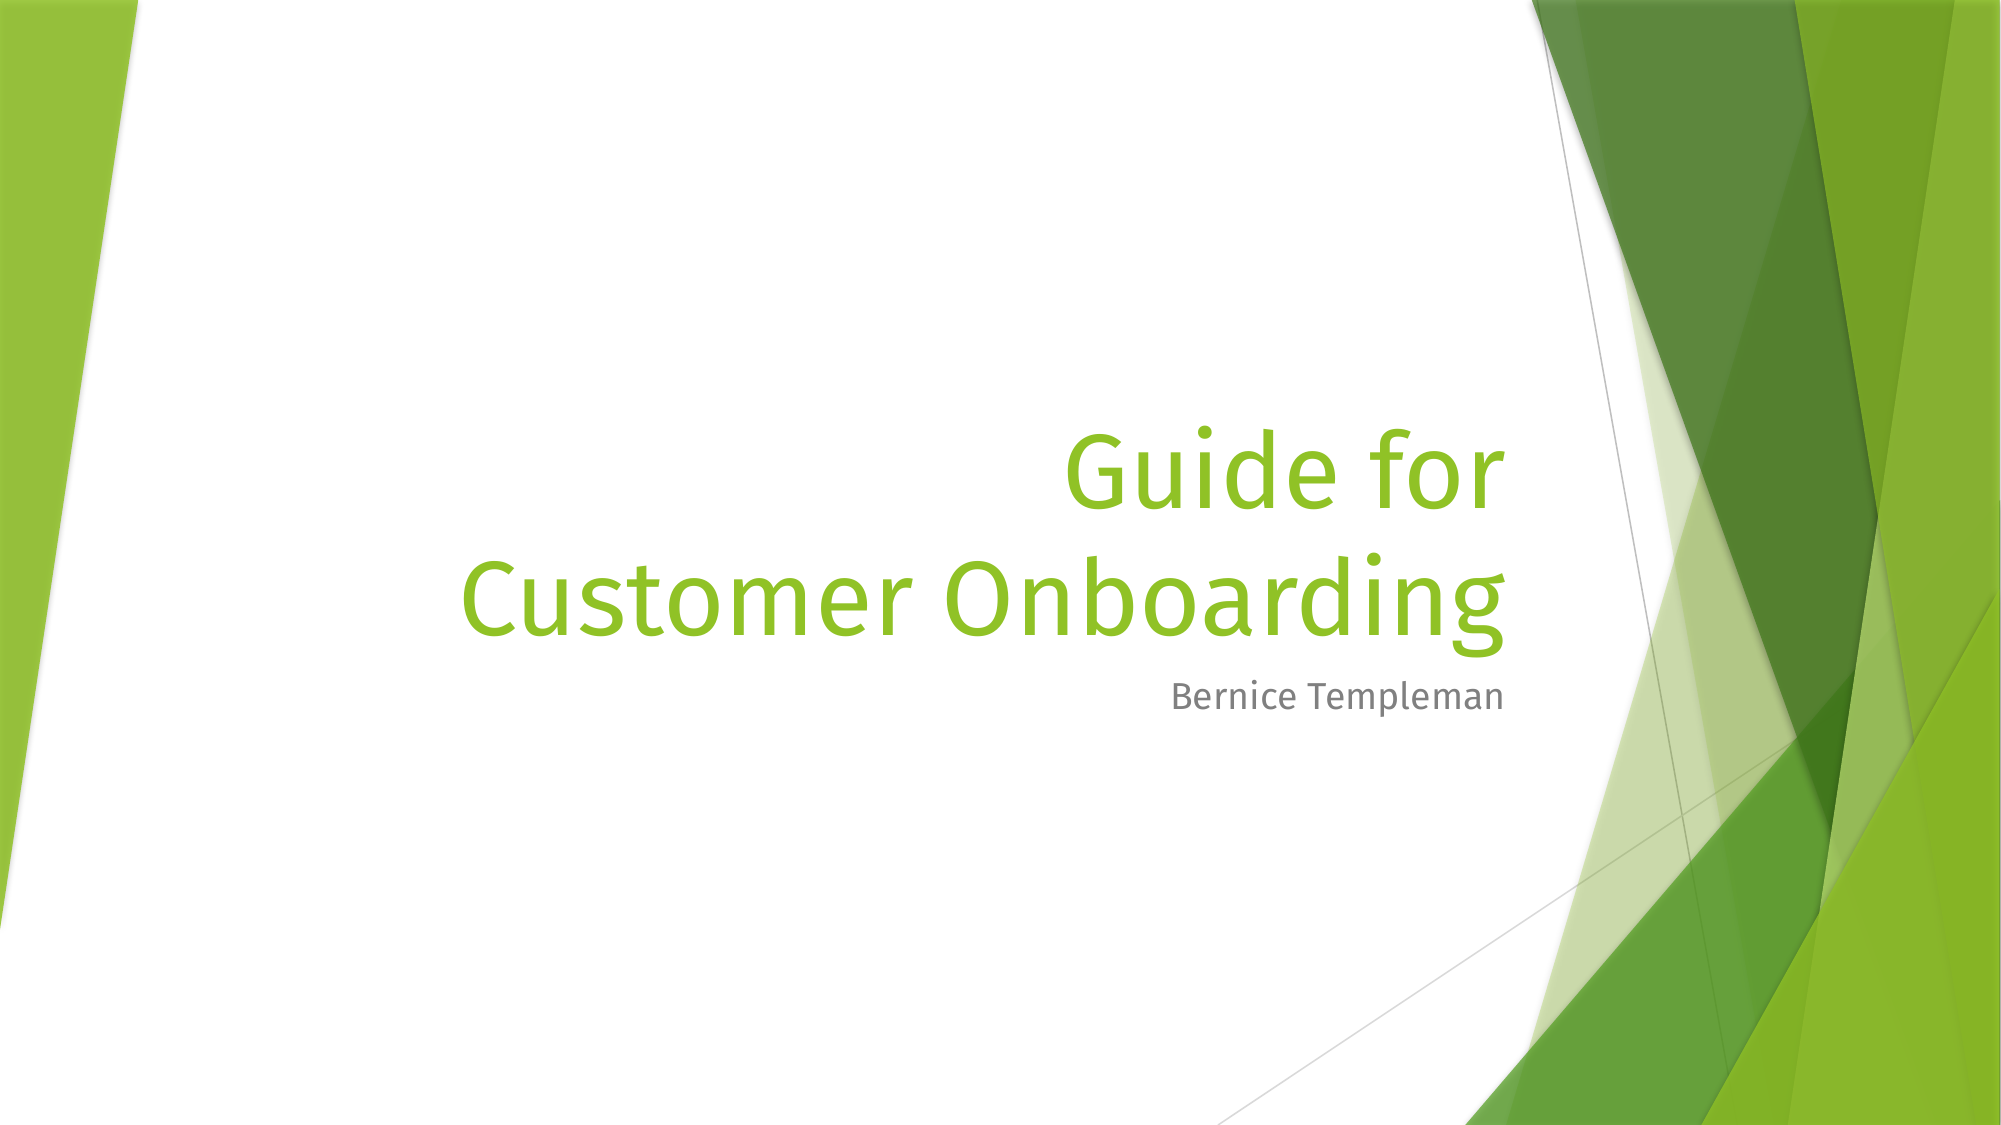

# Guide for Customer Onboarding
Bernice Templeman